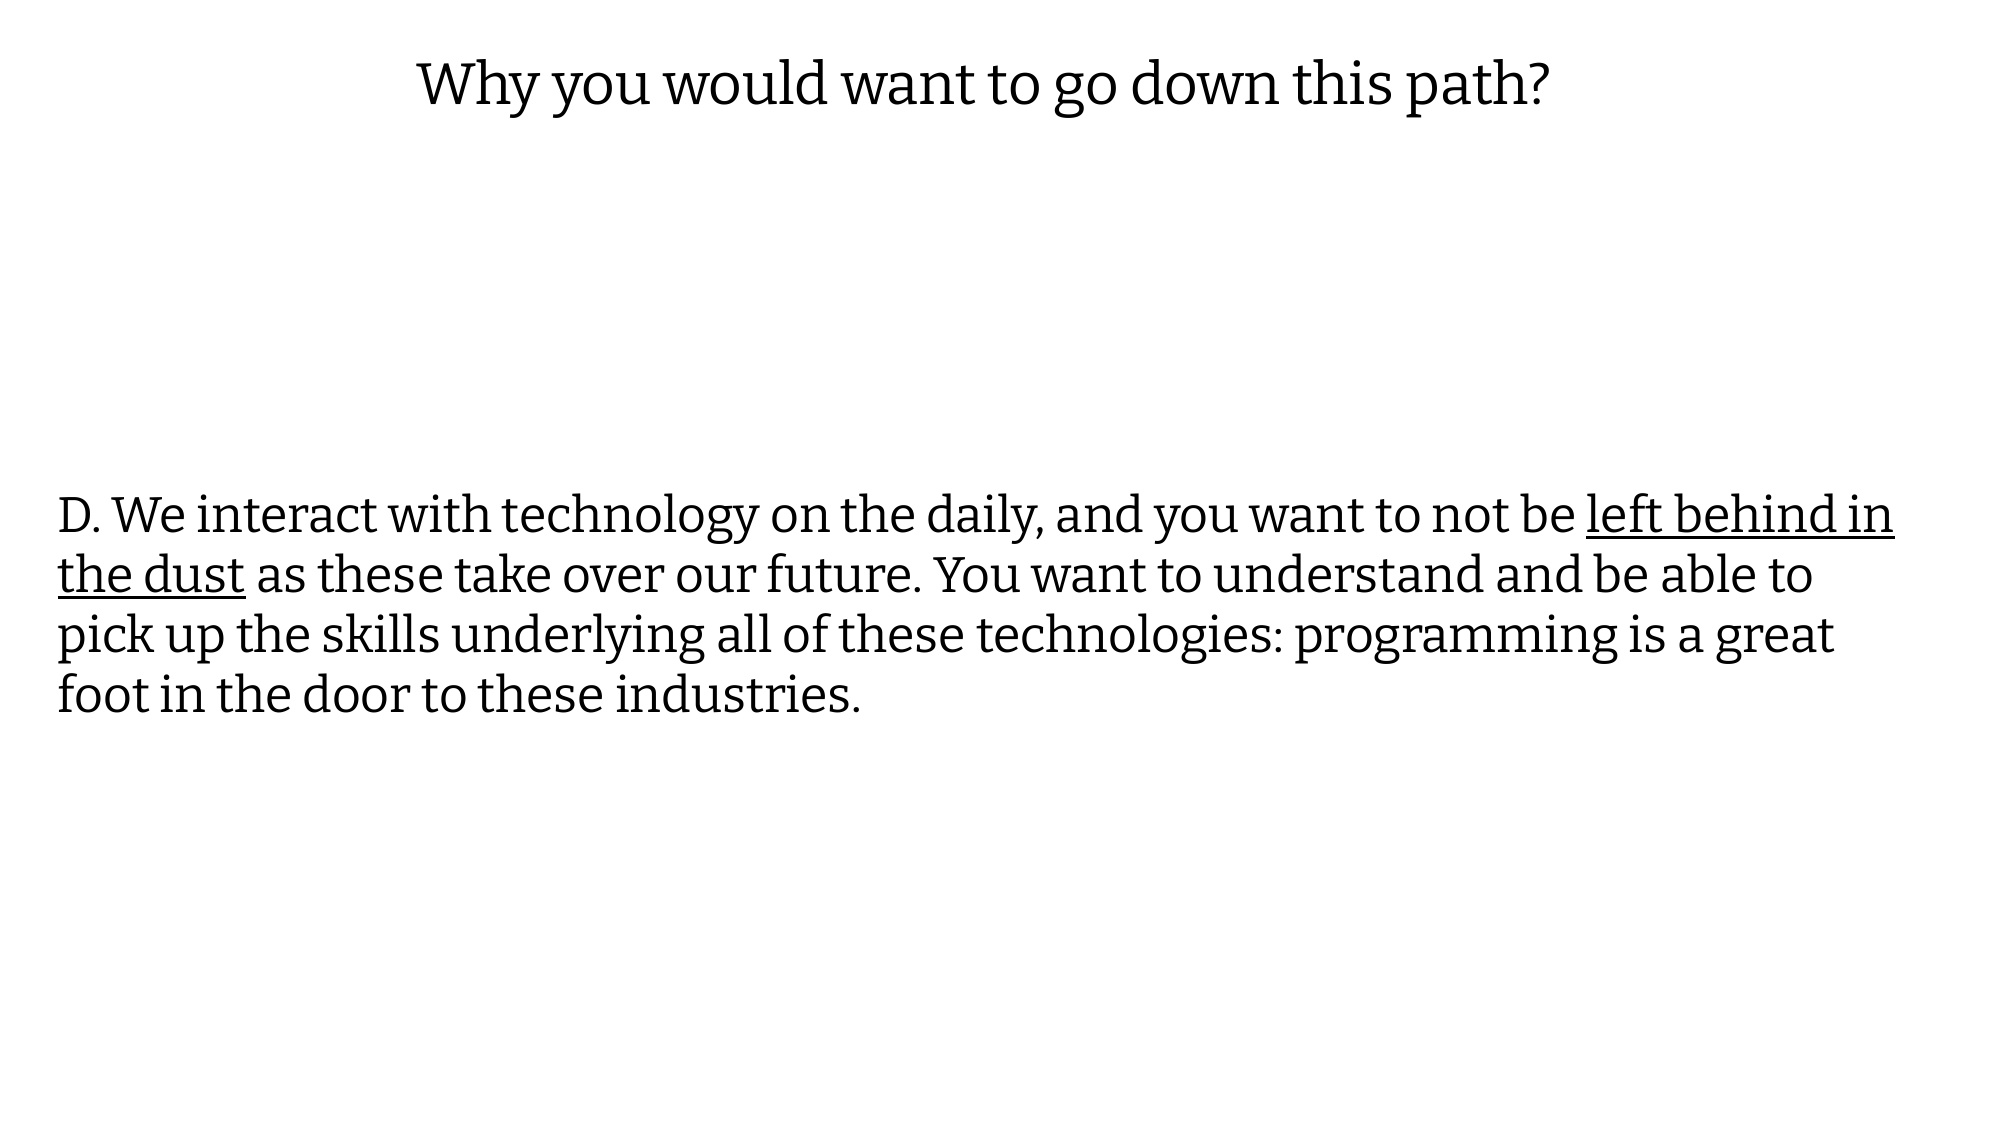

Why you would want to go down this path?
D. We interact with technology on the daily, and you want to not be left behind in the dust as these take over our future. You want to understand and be able to pick up the skills underlying all of these technologies: programming is a great foot in the door to these industries.